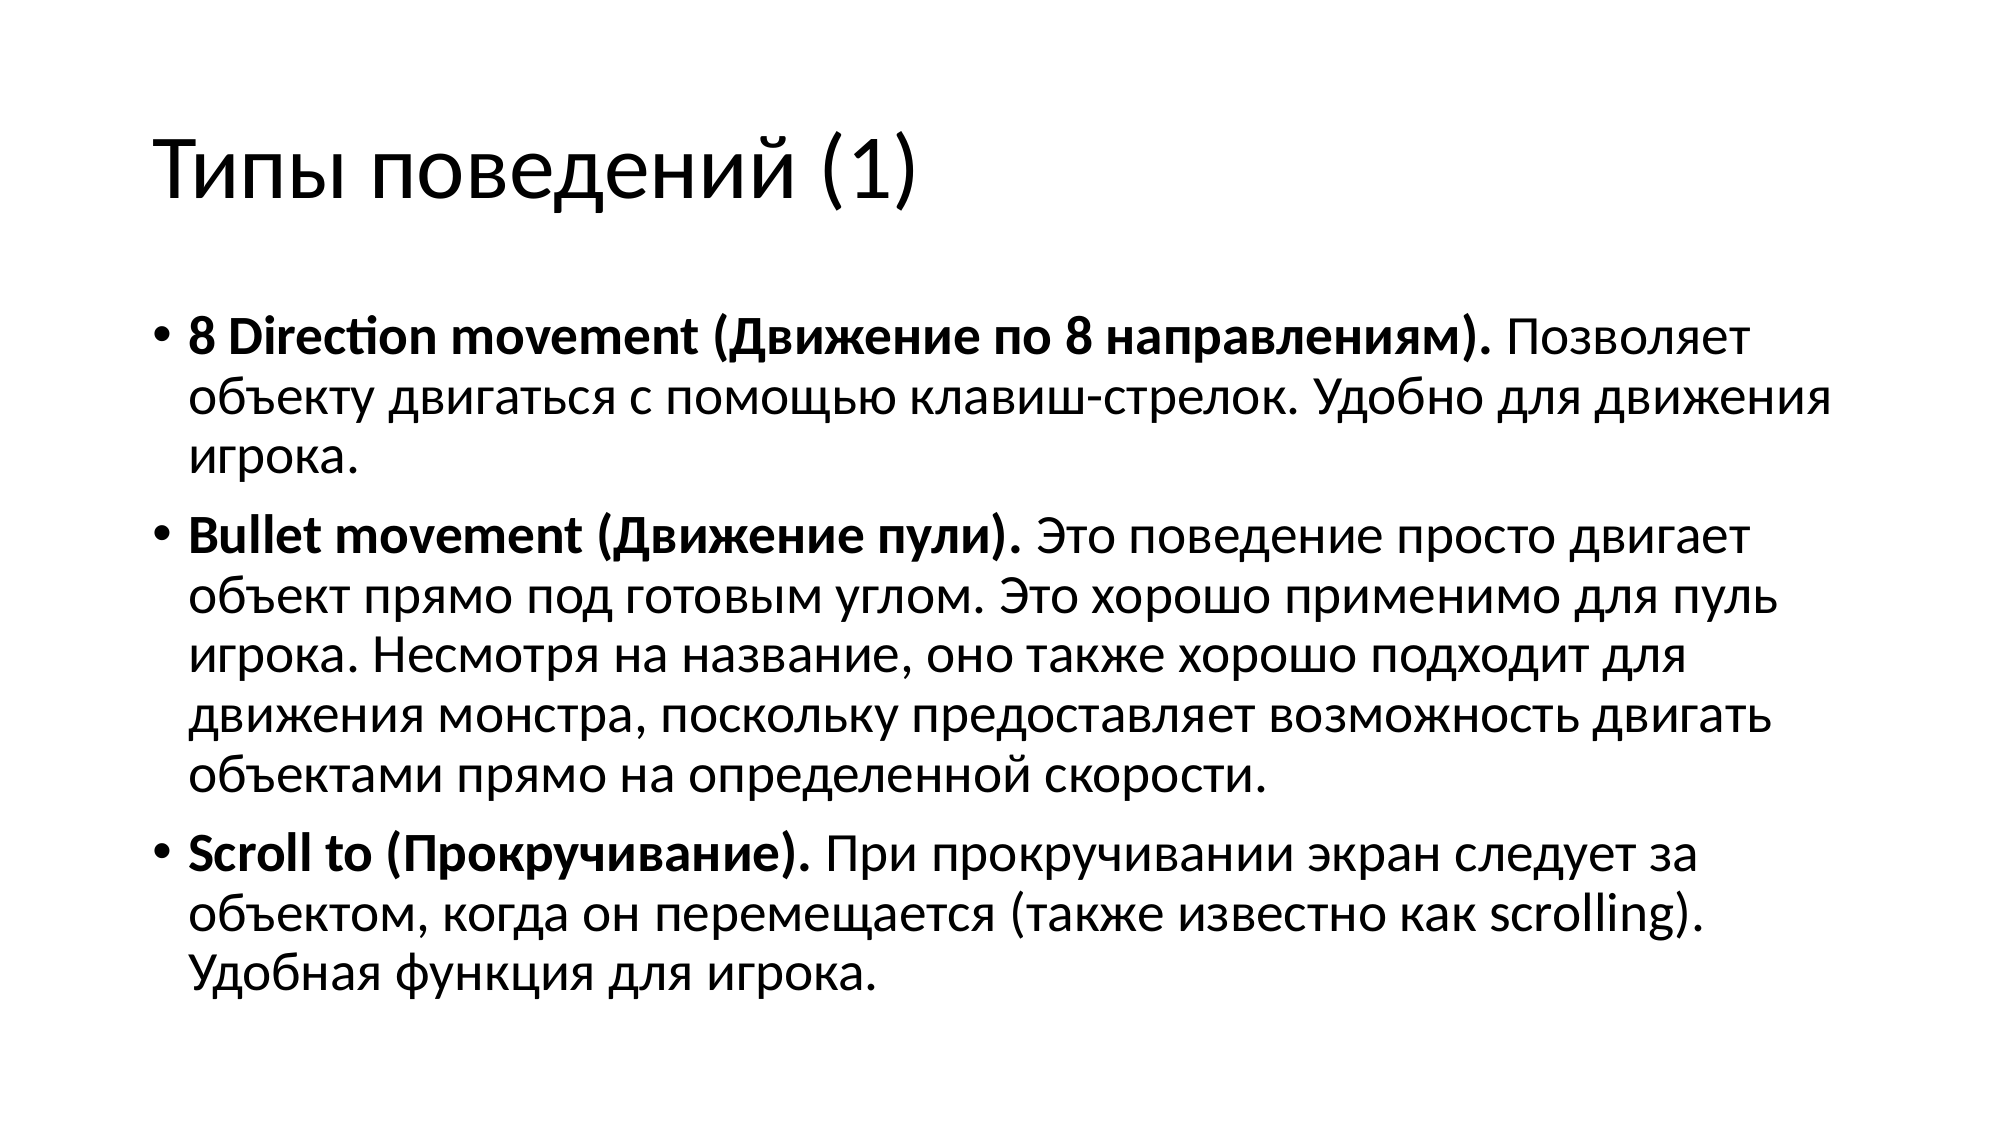

# Типы поведений (1)
8 Direction movement (Движение по 8 направлениям). Позволяет объекту двигаться с помощью клавиш-стрелок. Удобно для движения игрока.
Bullet movement (Движение пули). Это поведение просто двигает объект прямо под готовым углом. Это хорошо применимо для пуль игрока. Несмотря на название, оно также хорошо подходит для движения монстра, поскольку предоставляет возможность двигать объектами прямо на определенной скорости.
Scroll to (Прокручивание). При прокручивании экран следует за объектом, когда он перемещается (также известно как scrolling). Удобная функция для игрока.